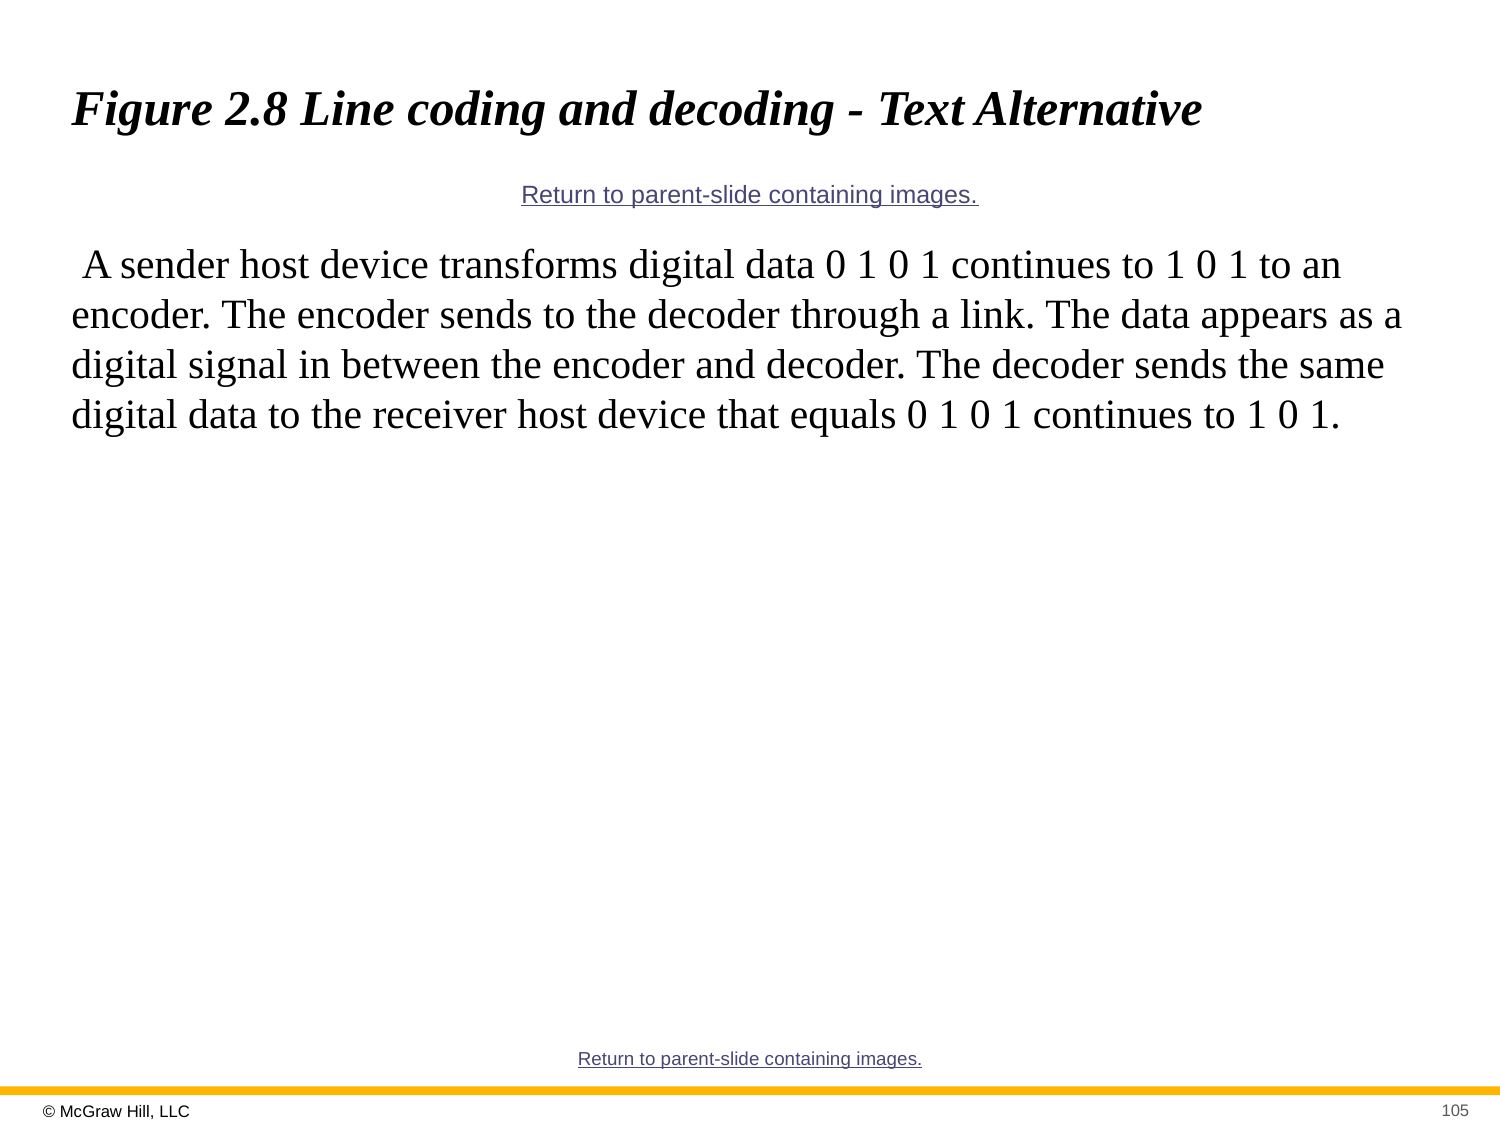

# Figure 2.8 Line coding and decoding - Text Alternative
Return to parent-slide containing images.
 A sender host device transforms digital data 0 1 0 1 continues to 1 0 1 to an encoder. The encoder sends to the decoder through a link. The data appears as a digital signal in between the encoder and decoder. The decoder sends the same digital data to the receiver host device that equals 0 1 0 1 continues to 1 0 1.
Return to parent-slide containing images.
105